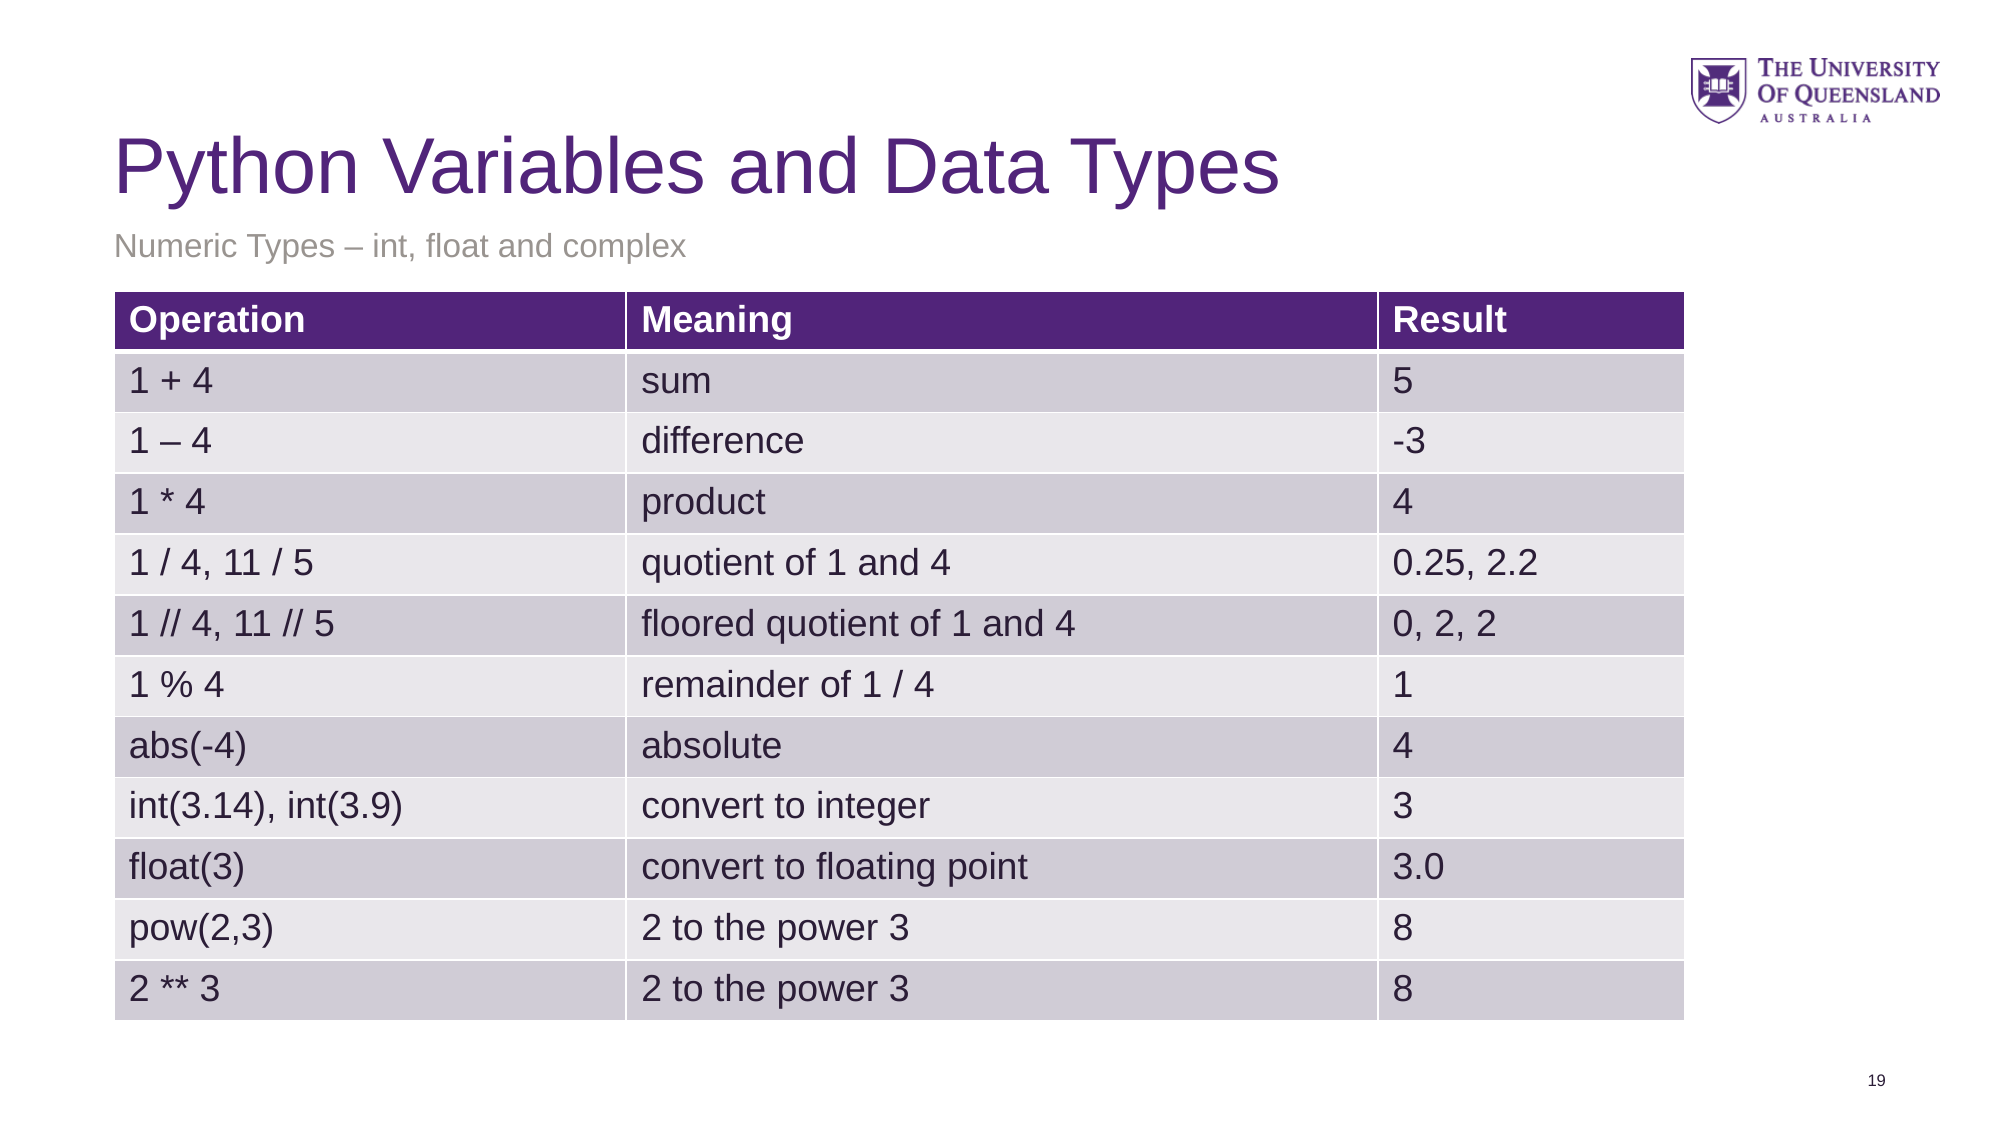

# Python Variables and Data Types
Numeric Types – int, float and complex
| Operation | Meaning | Result |
| --- | --- | --- |
| 1 + 4 | sum | 5 |
| 1 – 4 | difference | -3 |
| 1 \* 4 | product | 4 |
| 1 / 4, 11 / 5 | quotient of 1 and 4 | 0.25, 2.2 |
| 1 // 4, 11 // 5 | floored quotient of 1 and 4 | 0, 2, 2 |
| 1 % 4 | remainder of 1 / 4 | 1 |
| abs(-4) | absolute | 4 |
| int(3.14), int(3.9) | convert to integer | 3 |
| float(3) | convert to floating point | 3.0 |
| pow(2,3) | 2 to the power 3 | 8 |
| 2 \*\* 3 | 2 to the power 3 | 8 |

19